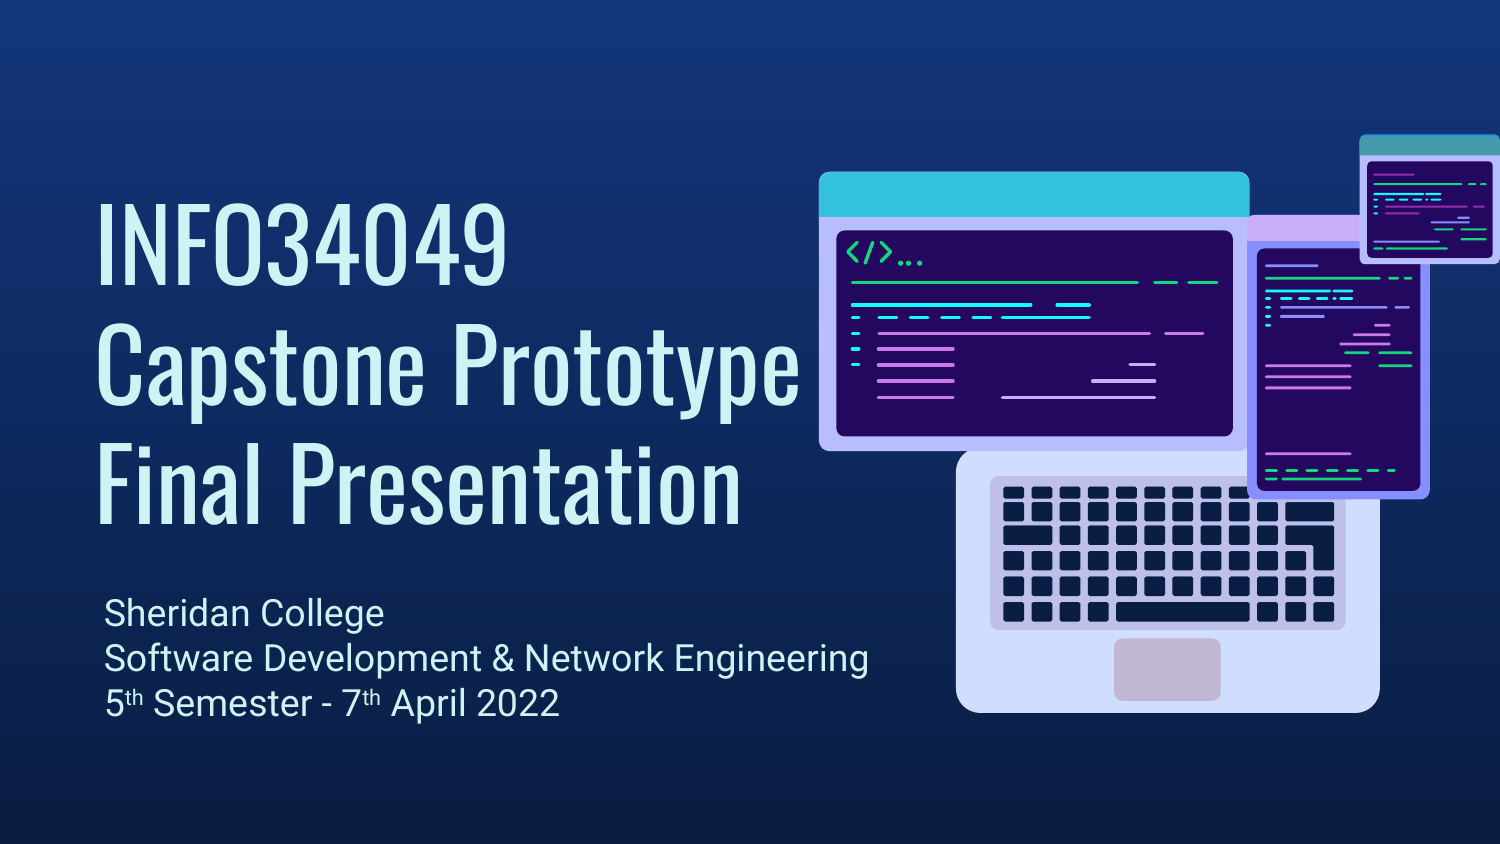

# INFO34049 Capstone Prototype Final Presentation

Sheridan College
Software Development & Network Engineering
5th Semester - 7th April 2022